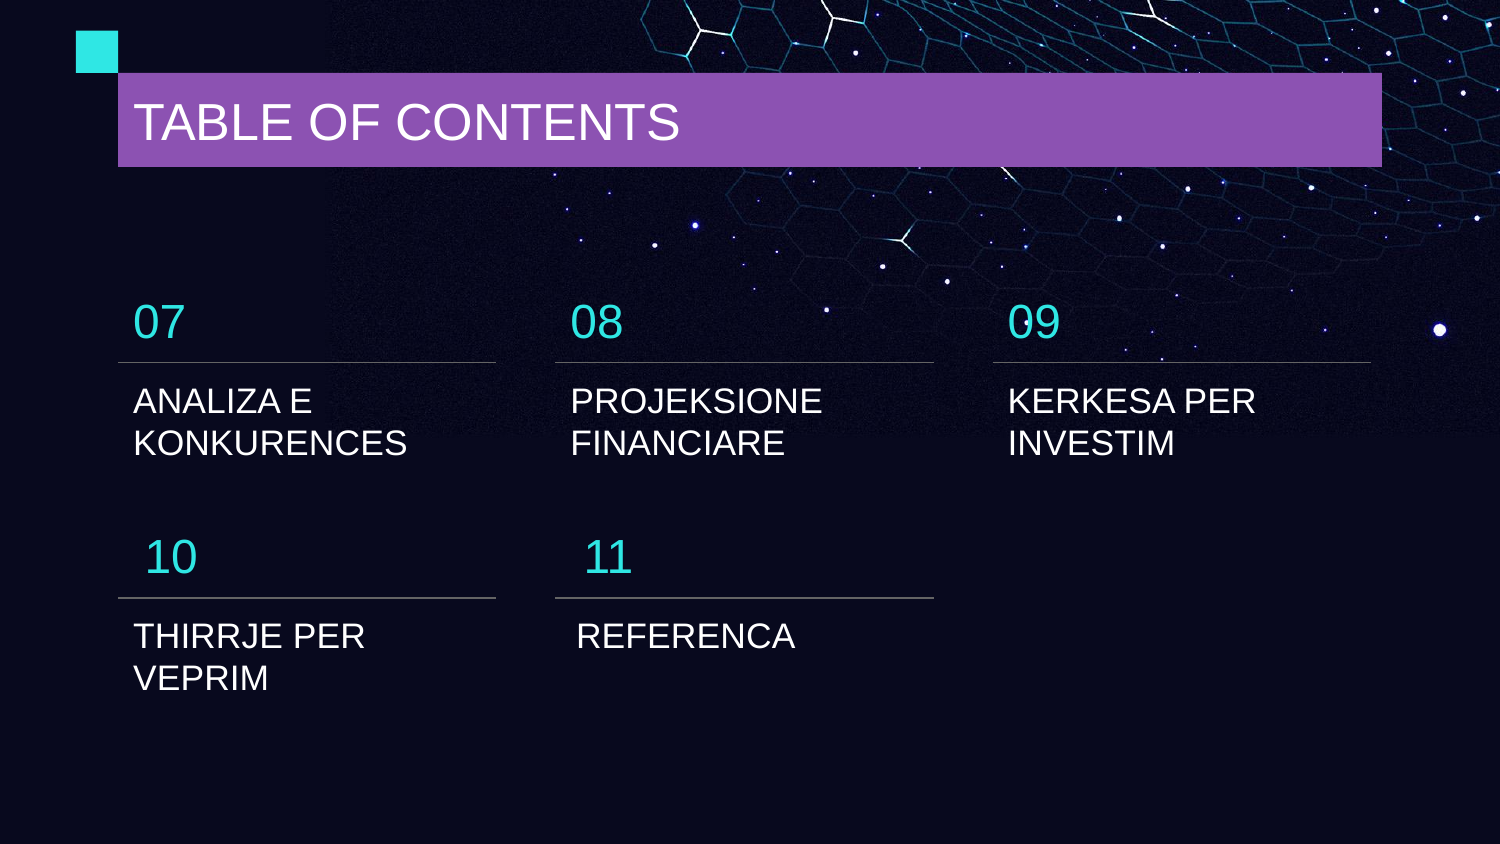

# TABLE OF CONTENTS
09
07
08
ANALIZA E KONKURENCES
PROJEKSIONE FINANCIARE
KERKESA PER INVESTIM
10
11
THIRRJE PER VEPRIM
REFERENCA